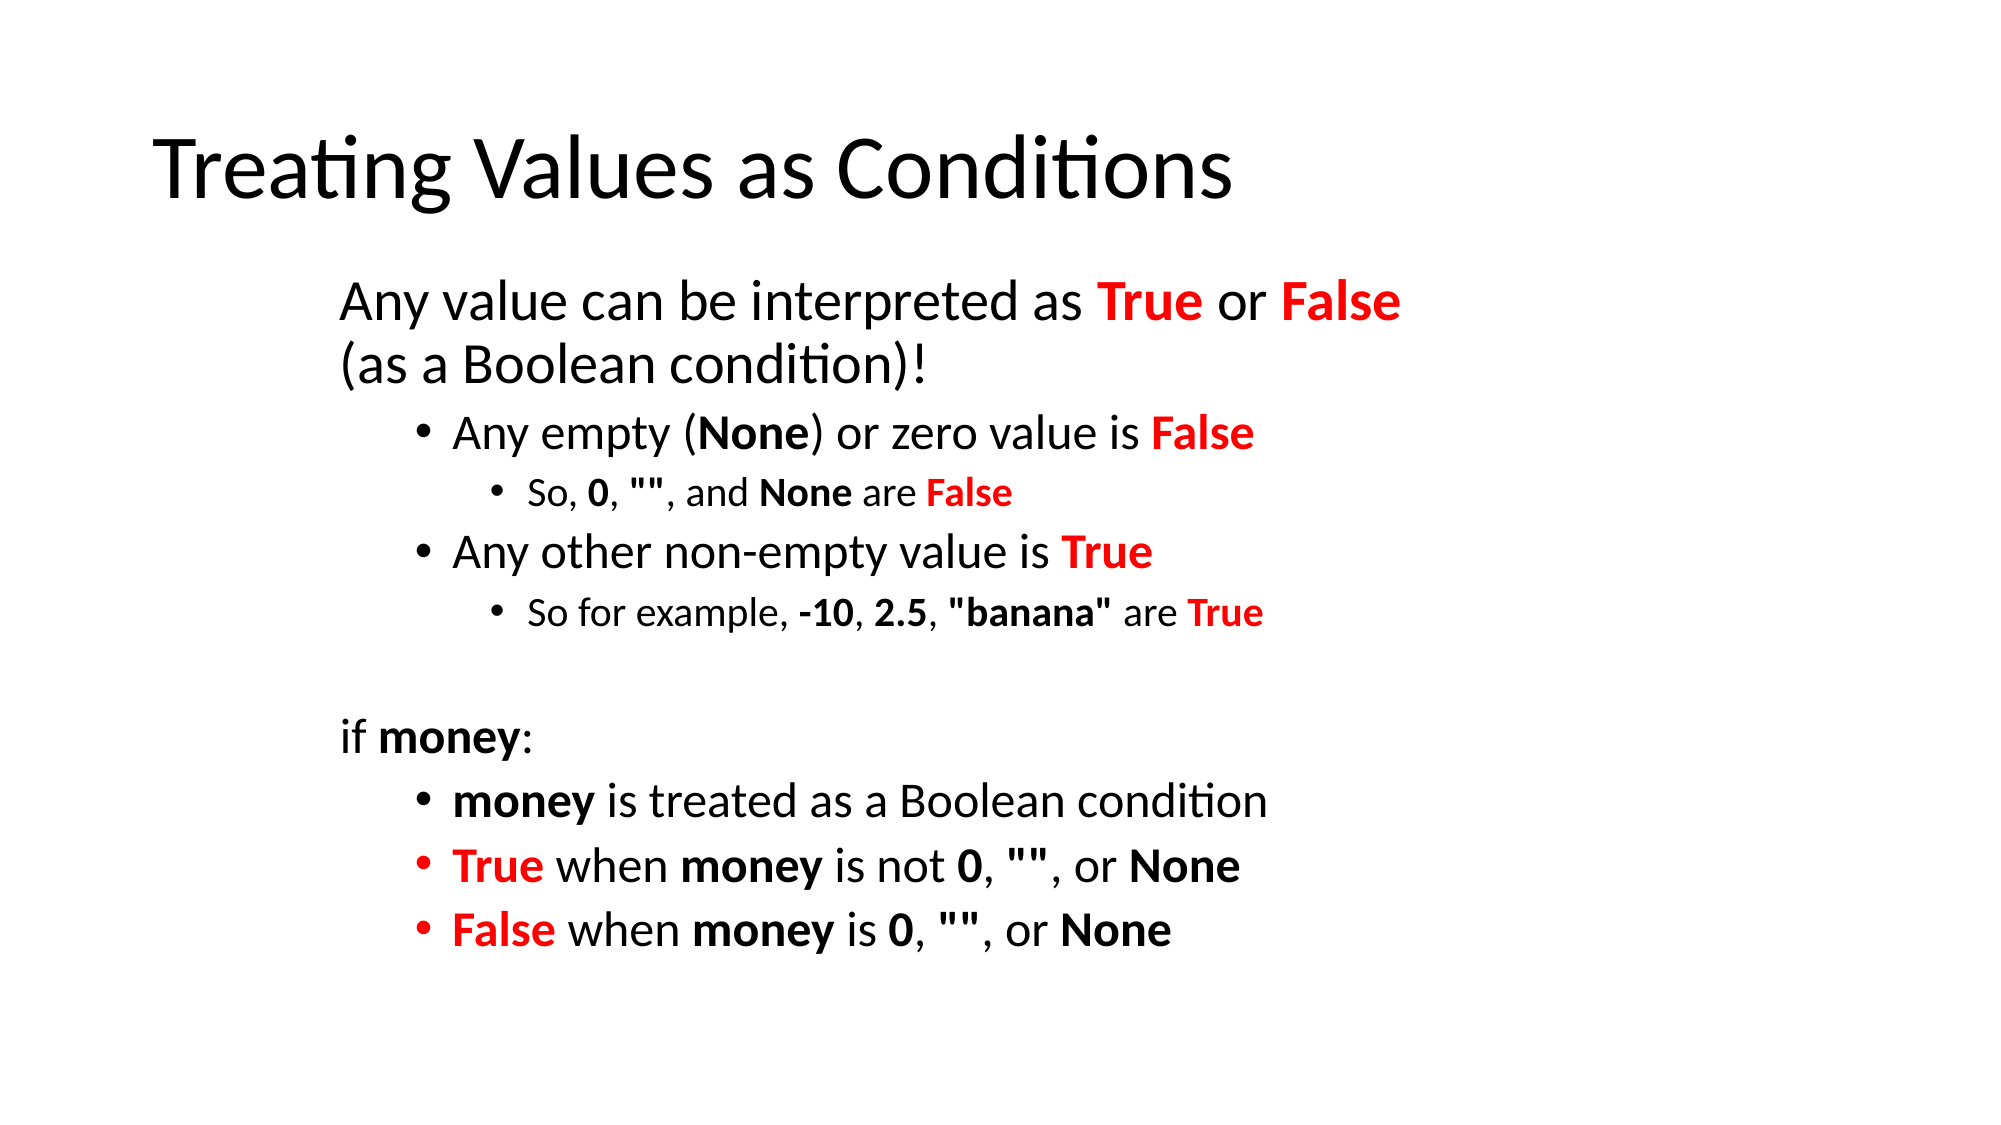

# Treating Values as Conditions
Any value can be interpreted as True or False
(as a Boolean condition)!
Any empty (None) or zero value is False
So, 0, "", and None are False
Any other non-empty value is True
So for example, -10, 2.5, "banana" are True
if money:
money is treated as a Boolean condition
True when money is not 0, "", or None
False when money is 0, "", or None